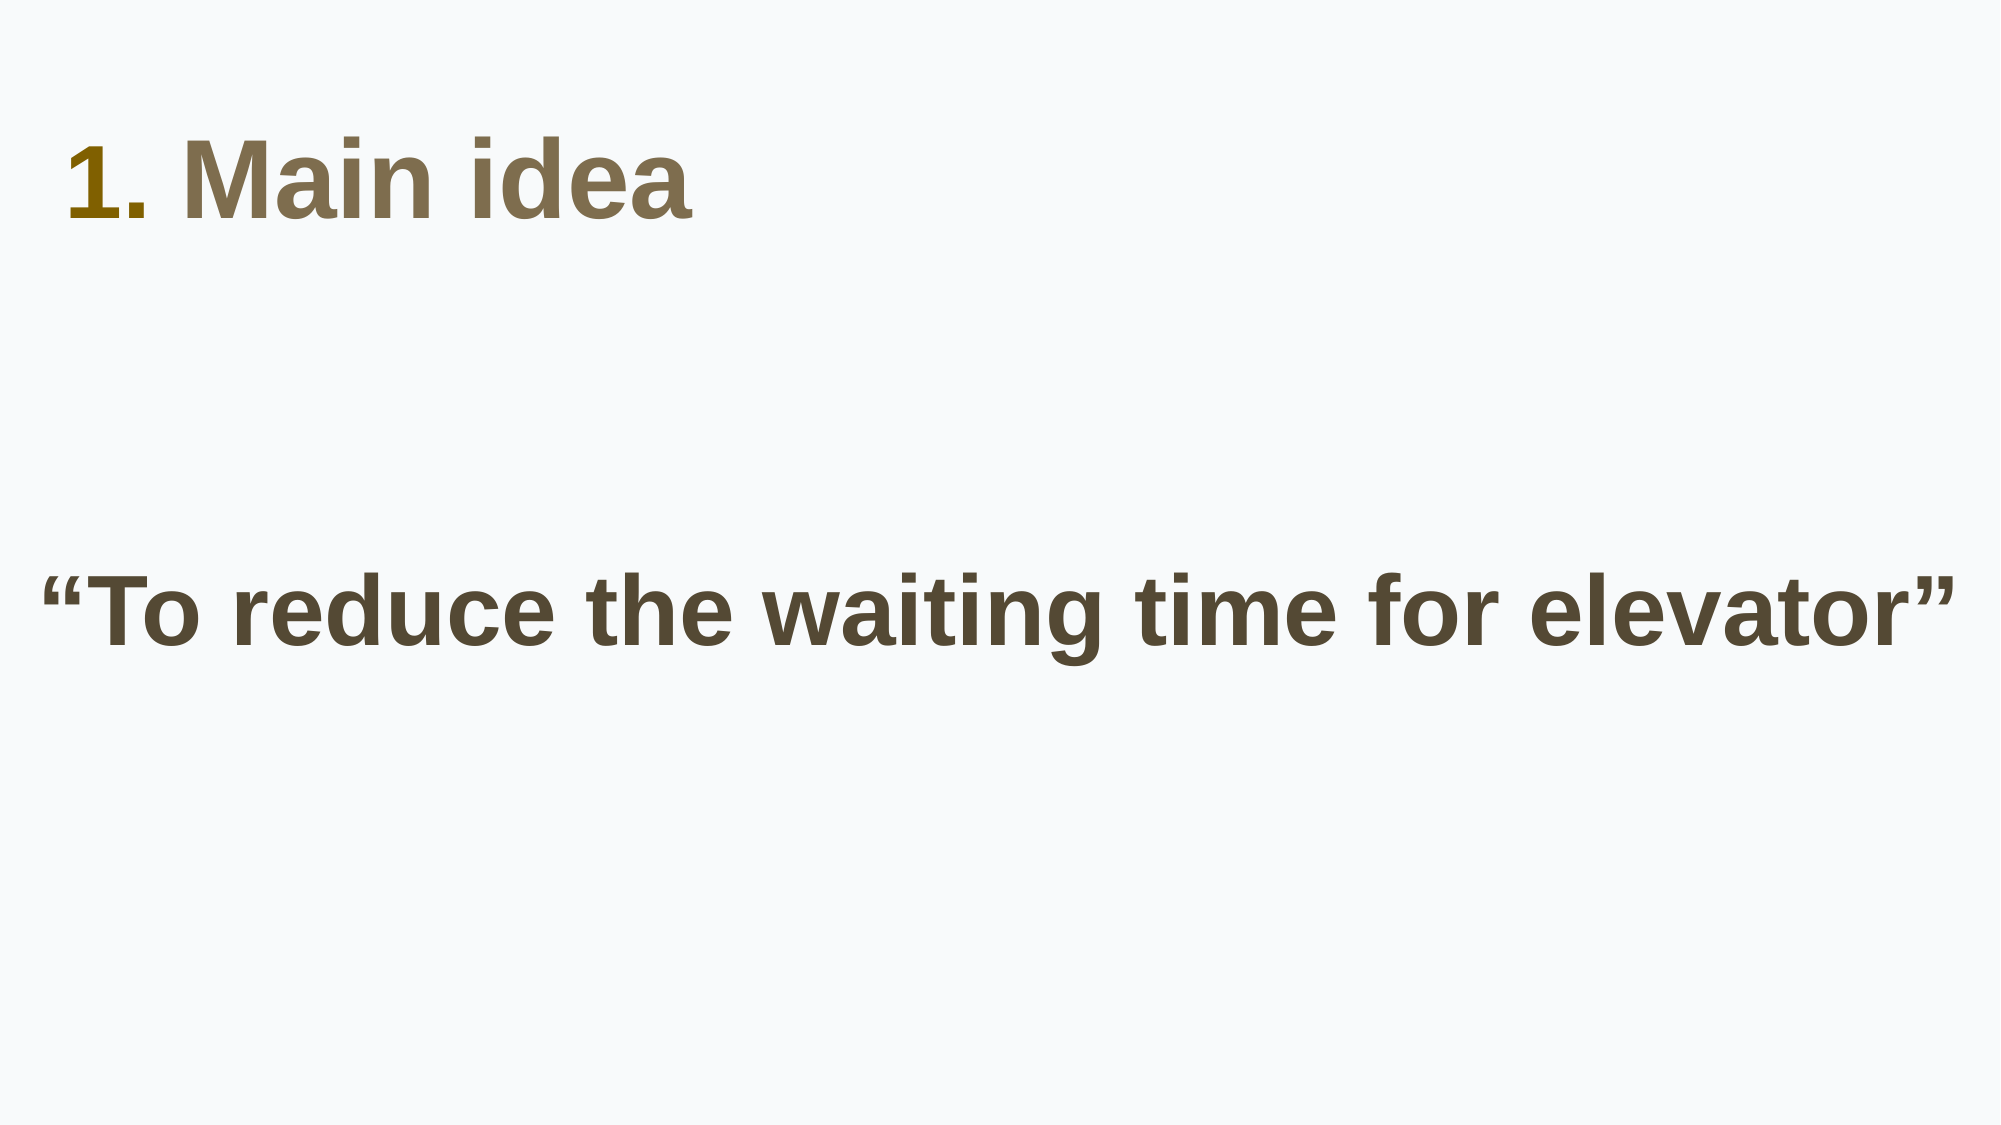

1. Main idea
“To reduce the waiting time for elevator”